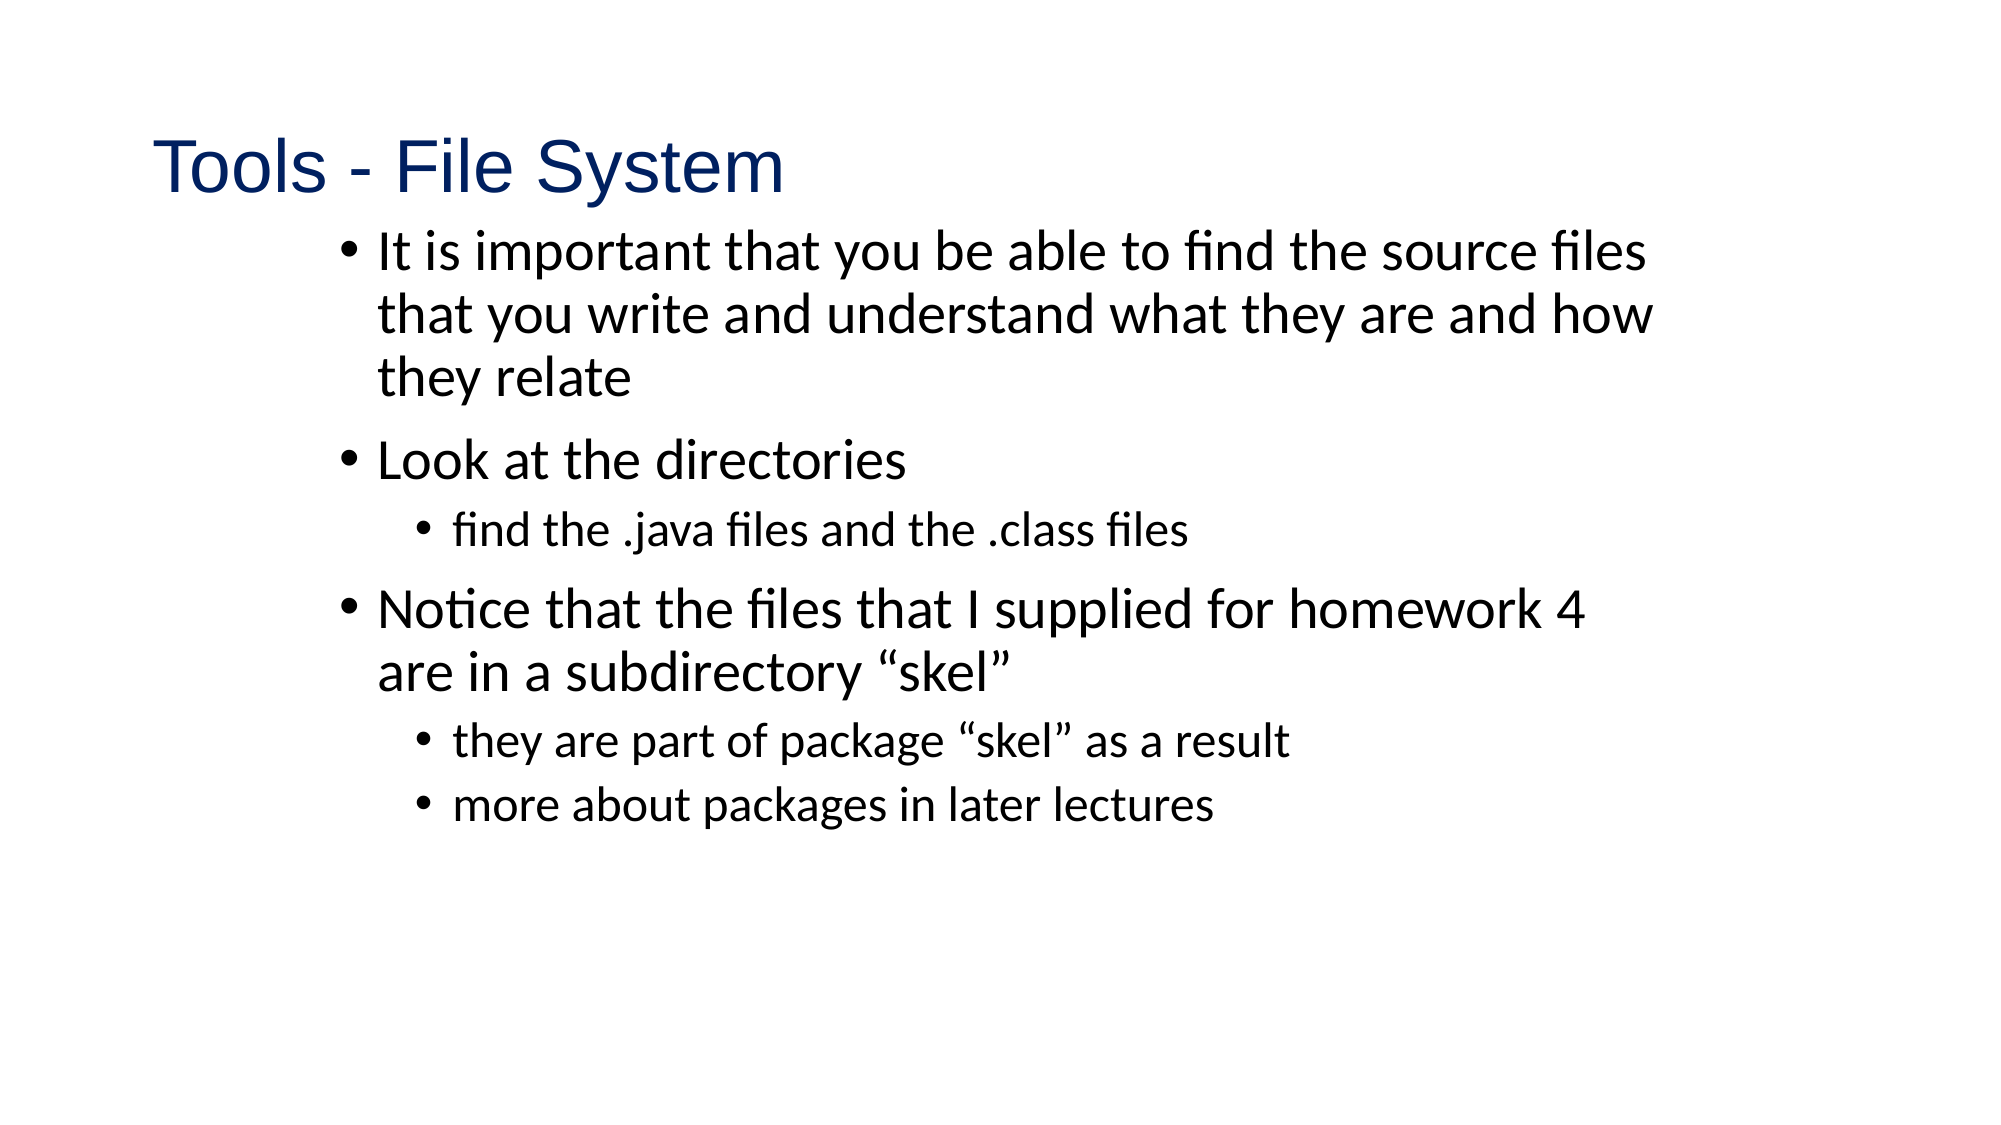

# Tools - File System
It is important that you be able to find the source files that you write and understand what they are and how they relate
Look at the directories
find the .java files and the .class files
Notice that the files that I supplied for homework 4 are in a subdirectory “skel”
they are part of package “skel” as a result
more about packages in later lectures